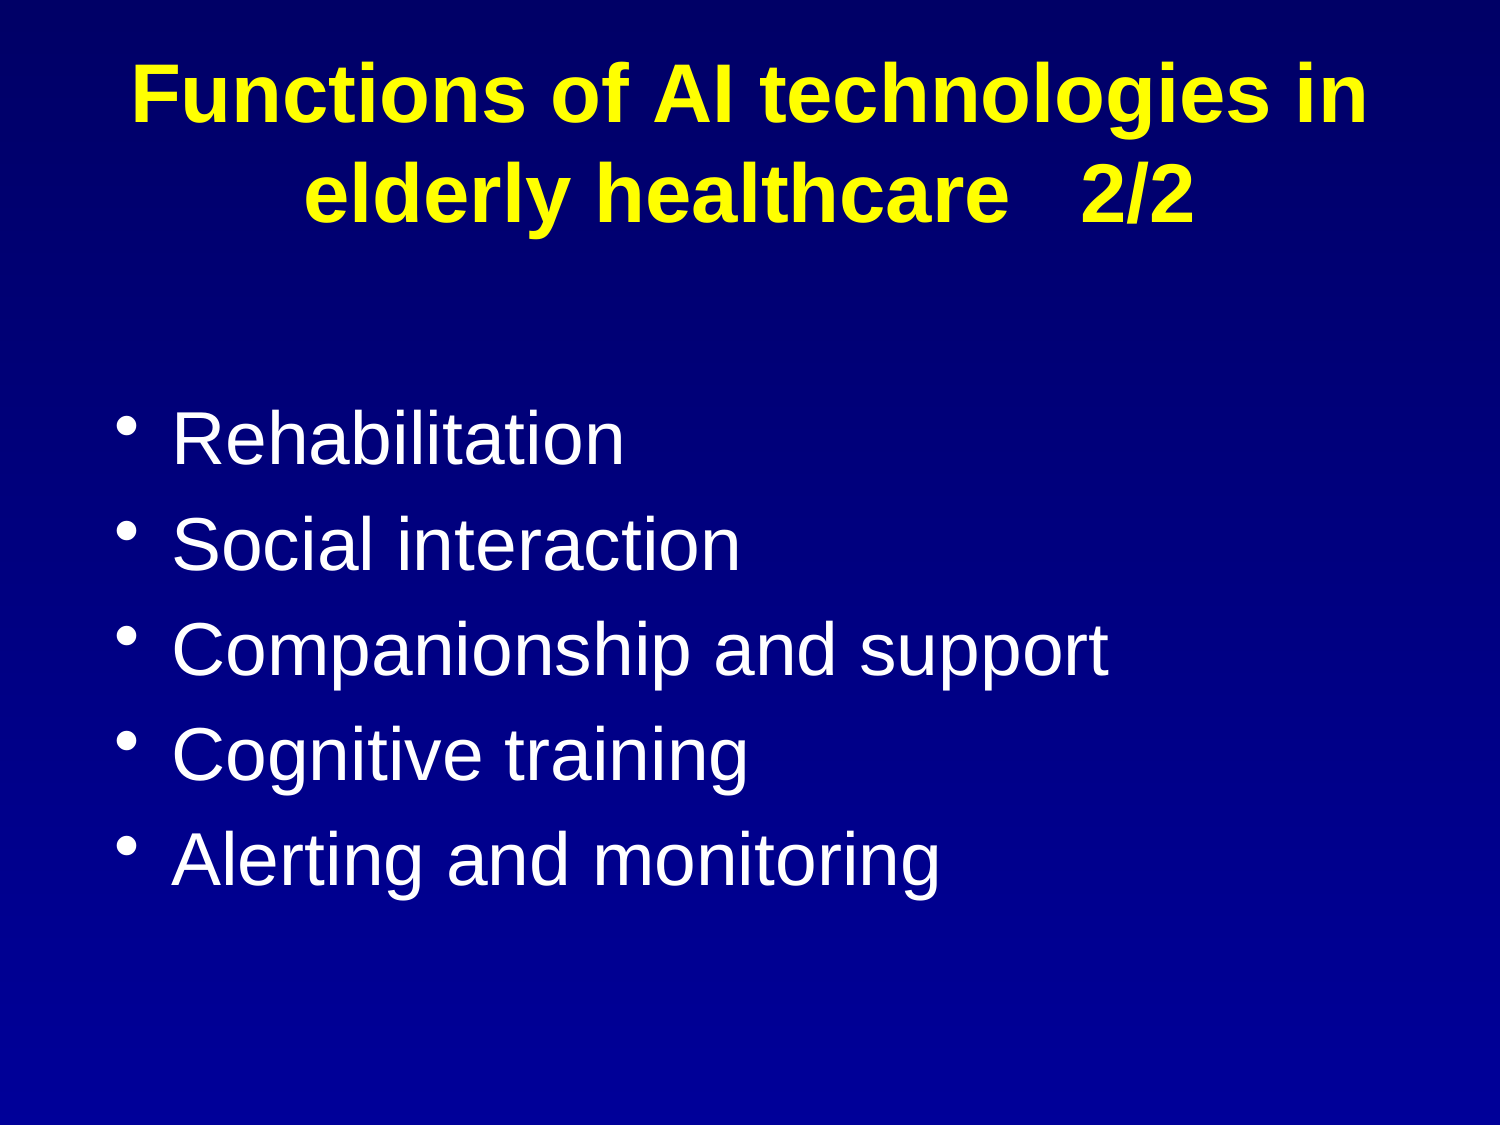

# Functions of AI technologies in elderly healthcare   2/2
Rehabilitation
Social interaction
Companionship and support
Cognitive training
Alerting and monitoring